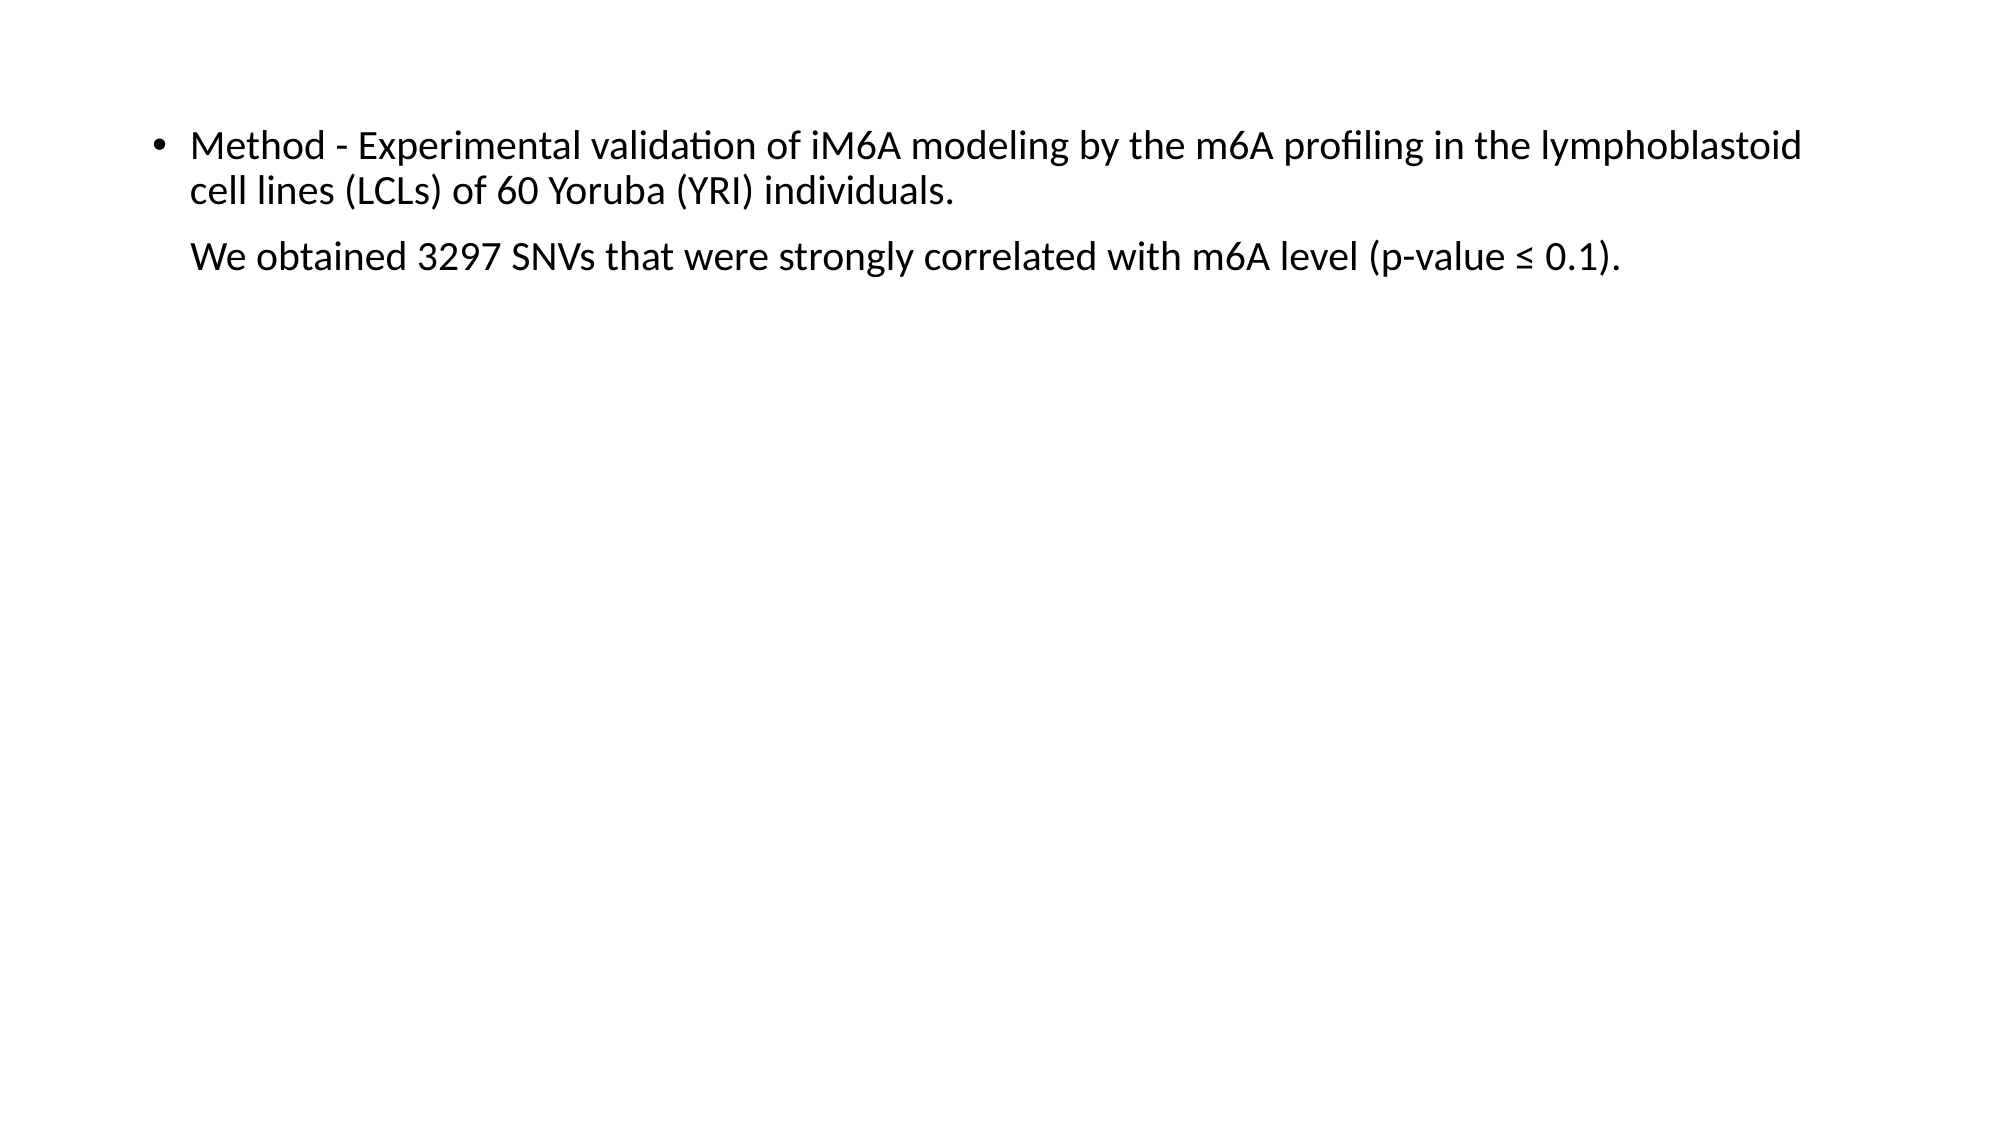

Method - Experimental validation of iM6A modeling by the m6A profiling in the lymphoblastoid cell lines (LCLs) of 60 Yoruba (YRI) individuals.
    We obtained 3297 SNVs that were strongly correlated with m6A level (p-value ≤ 0.1).